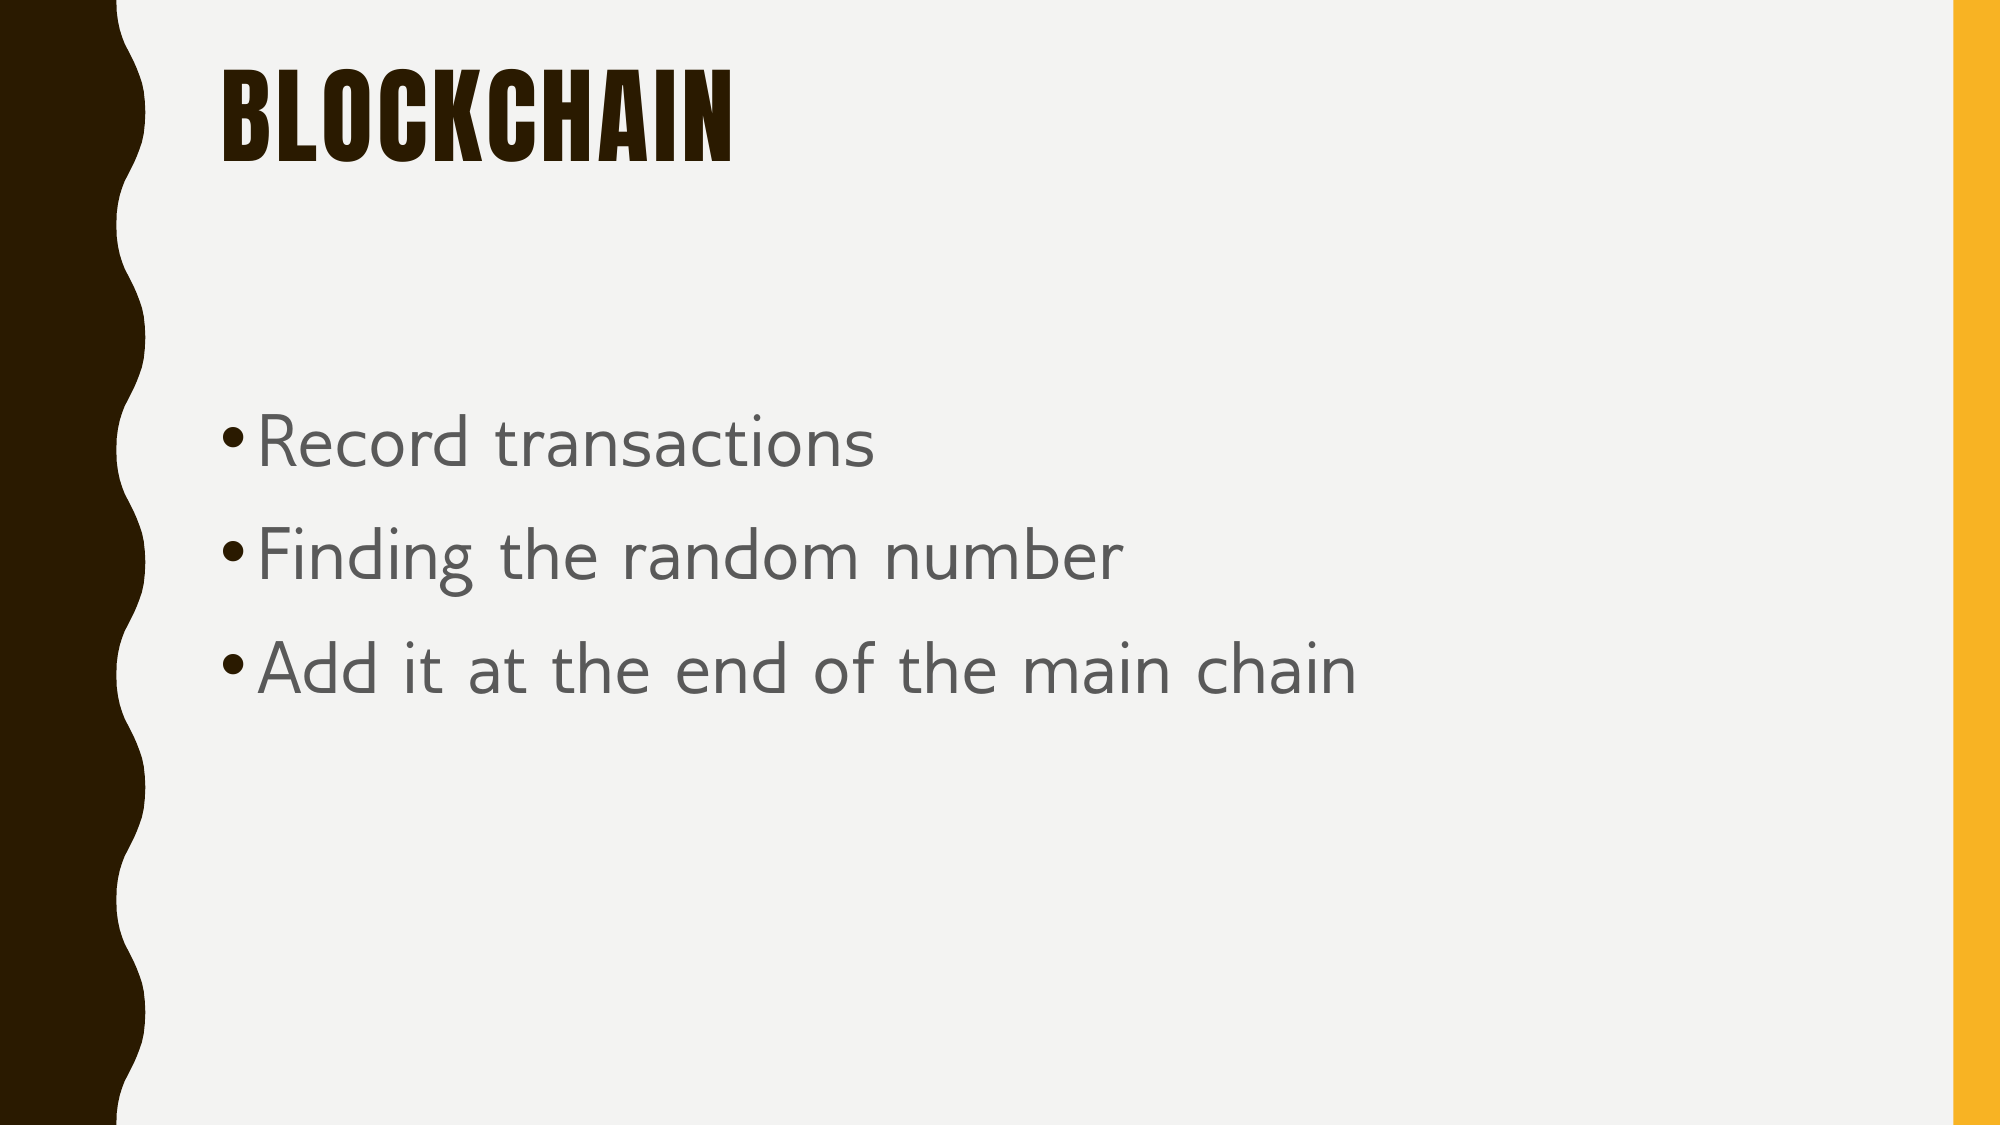

# Blockchain
Record transactions
Finding the random number
Add it at the end of the main chain